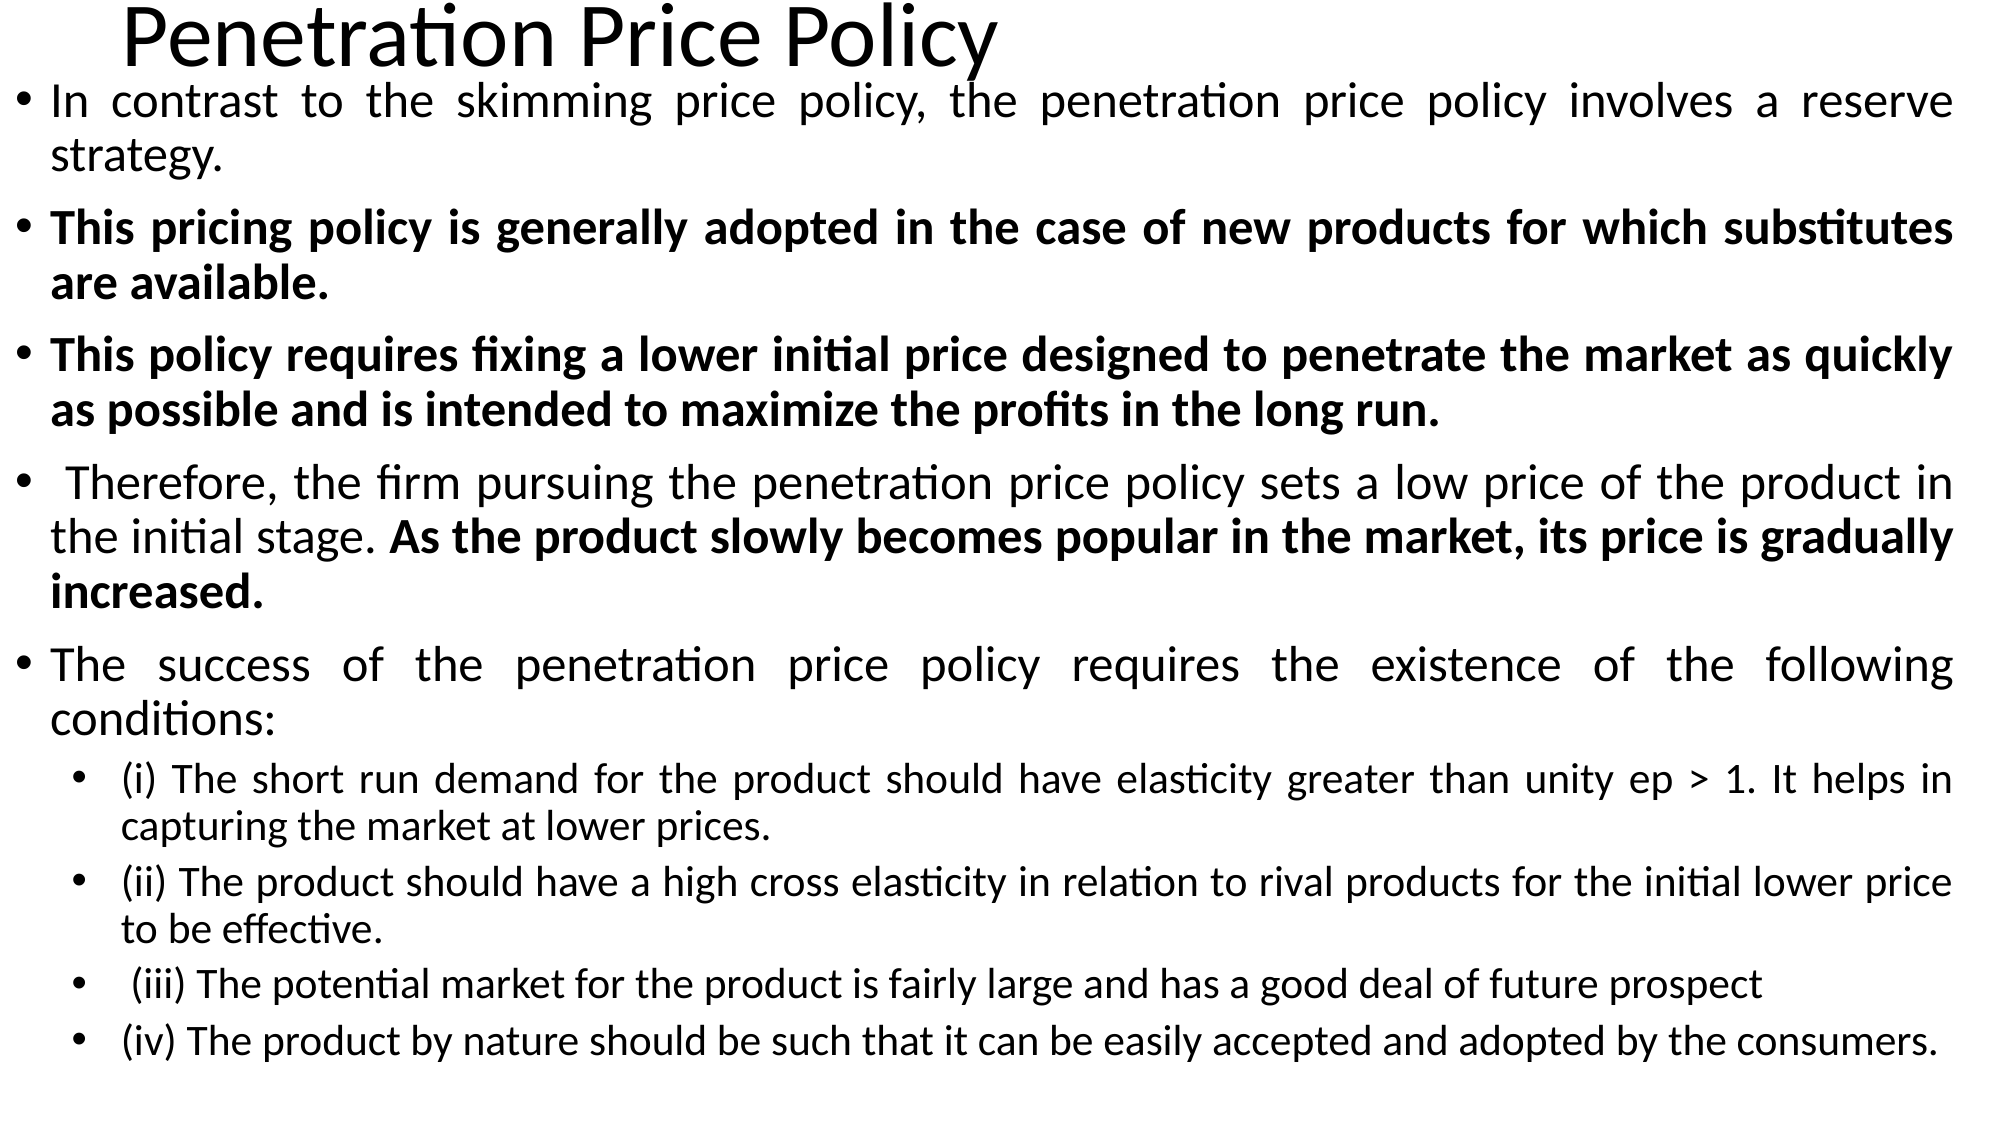

# Penetration Price Policy
In contrast to the skimming price policy, the penetration price policy involves a reserve strategy.
This pricing policy is generally adopted in the case of new products for which substitutes are available.
This policy requires fixing a lower initial price designed to penetrate the market as quickly as possible and is intended to maximize the profits in the long run.
 Therefore, the firm pursuing the penetration price policy sets a low price of the product in the initial stage. As the product slowly becomes popular in the market, its price is gradually increased.
The success of the penetration price policy requires the existence of the following conditions:
(i) The short run demand for the product should have elasticity greater than unity ep > 1. It helps in capturing the market at lower prices.
(ii) The product should have a high cross elasticity in relation to rival products for the initial lower price to be effective.
 (iii) The potential market for the product is fairly large and has a good deal of future prospect
(iv) The product by nature should be such that it can be easily accepted and adopted by the consumers.